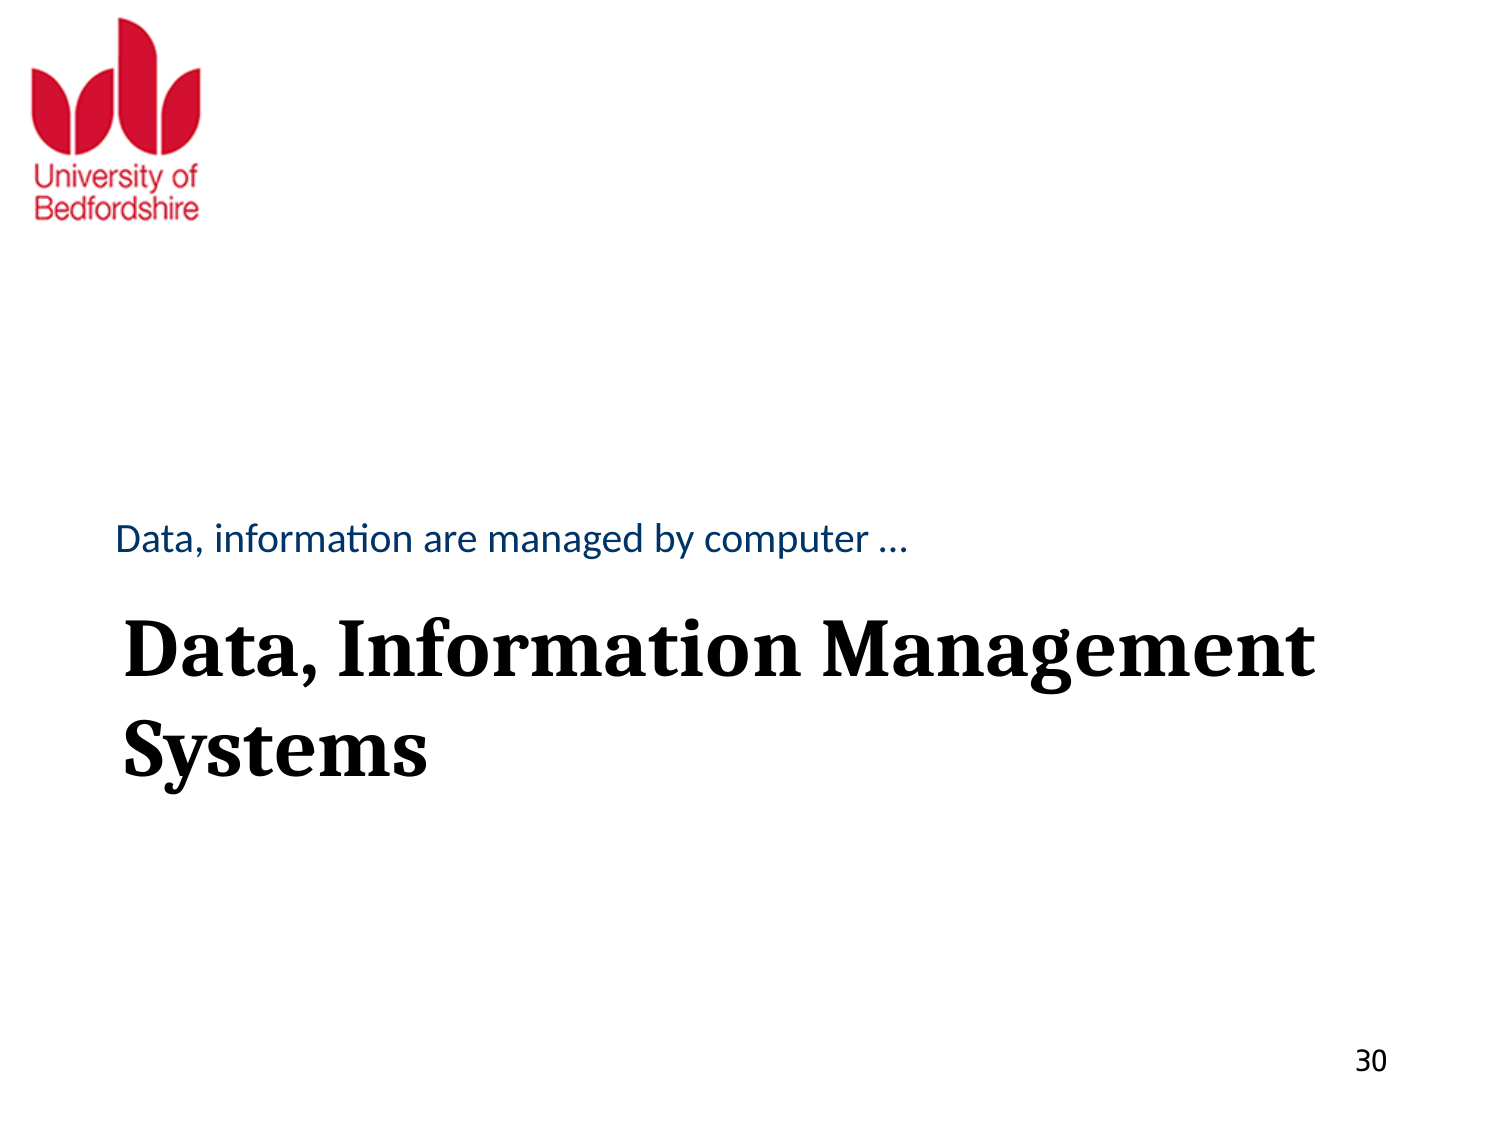

Data, information are managed by computer …
# Data, Information Management Systems